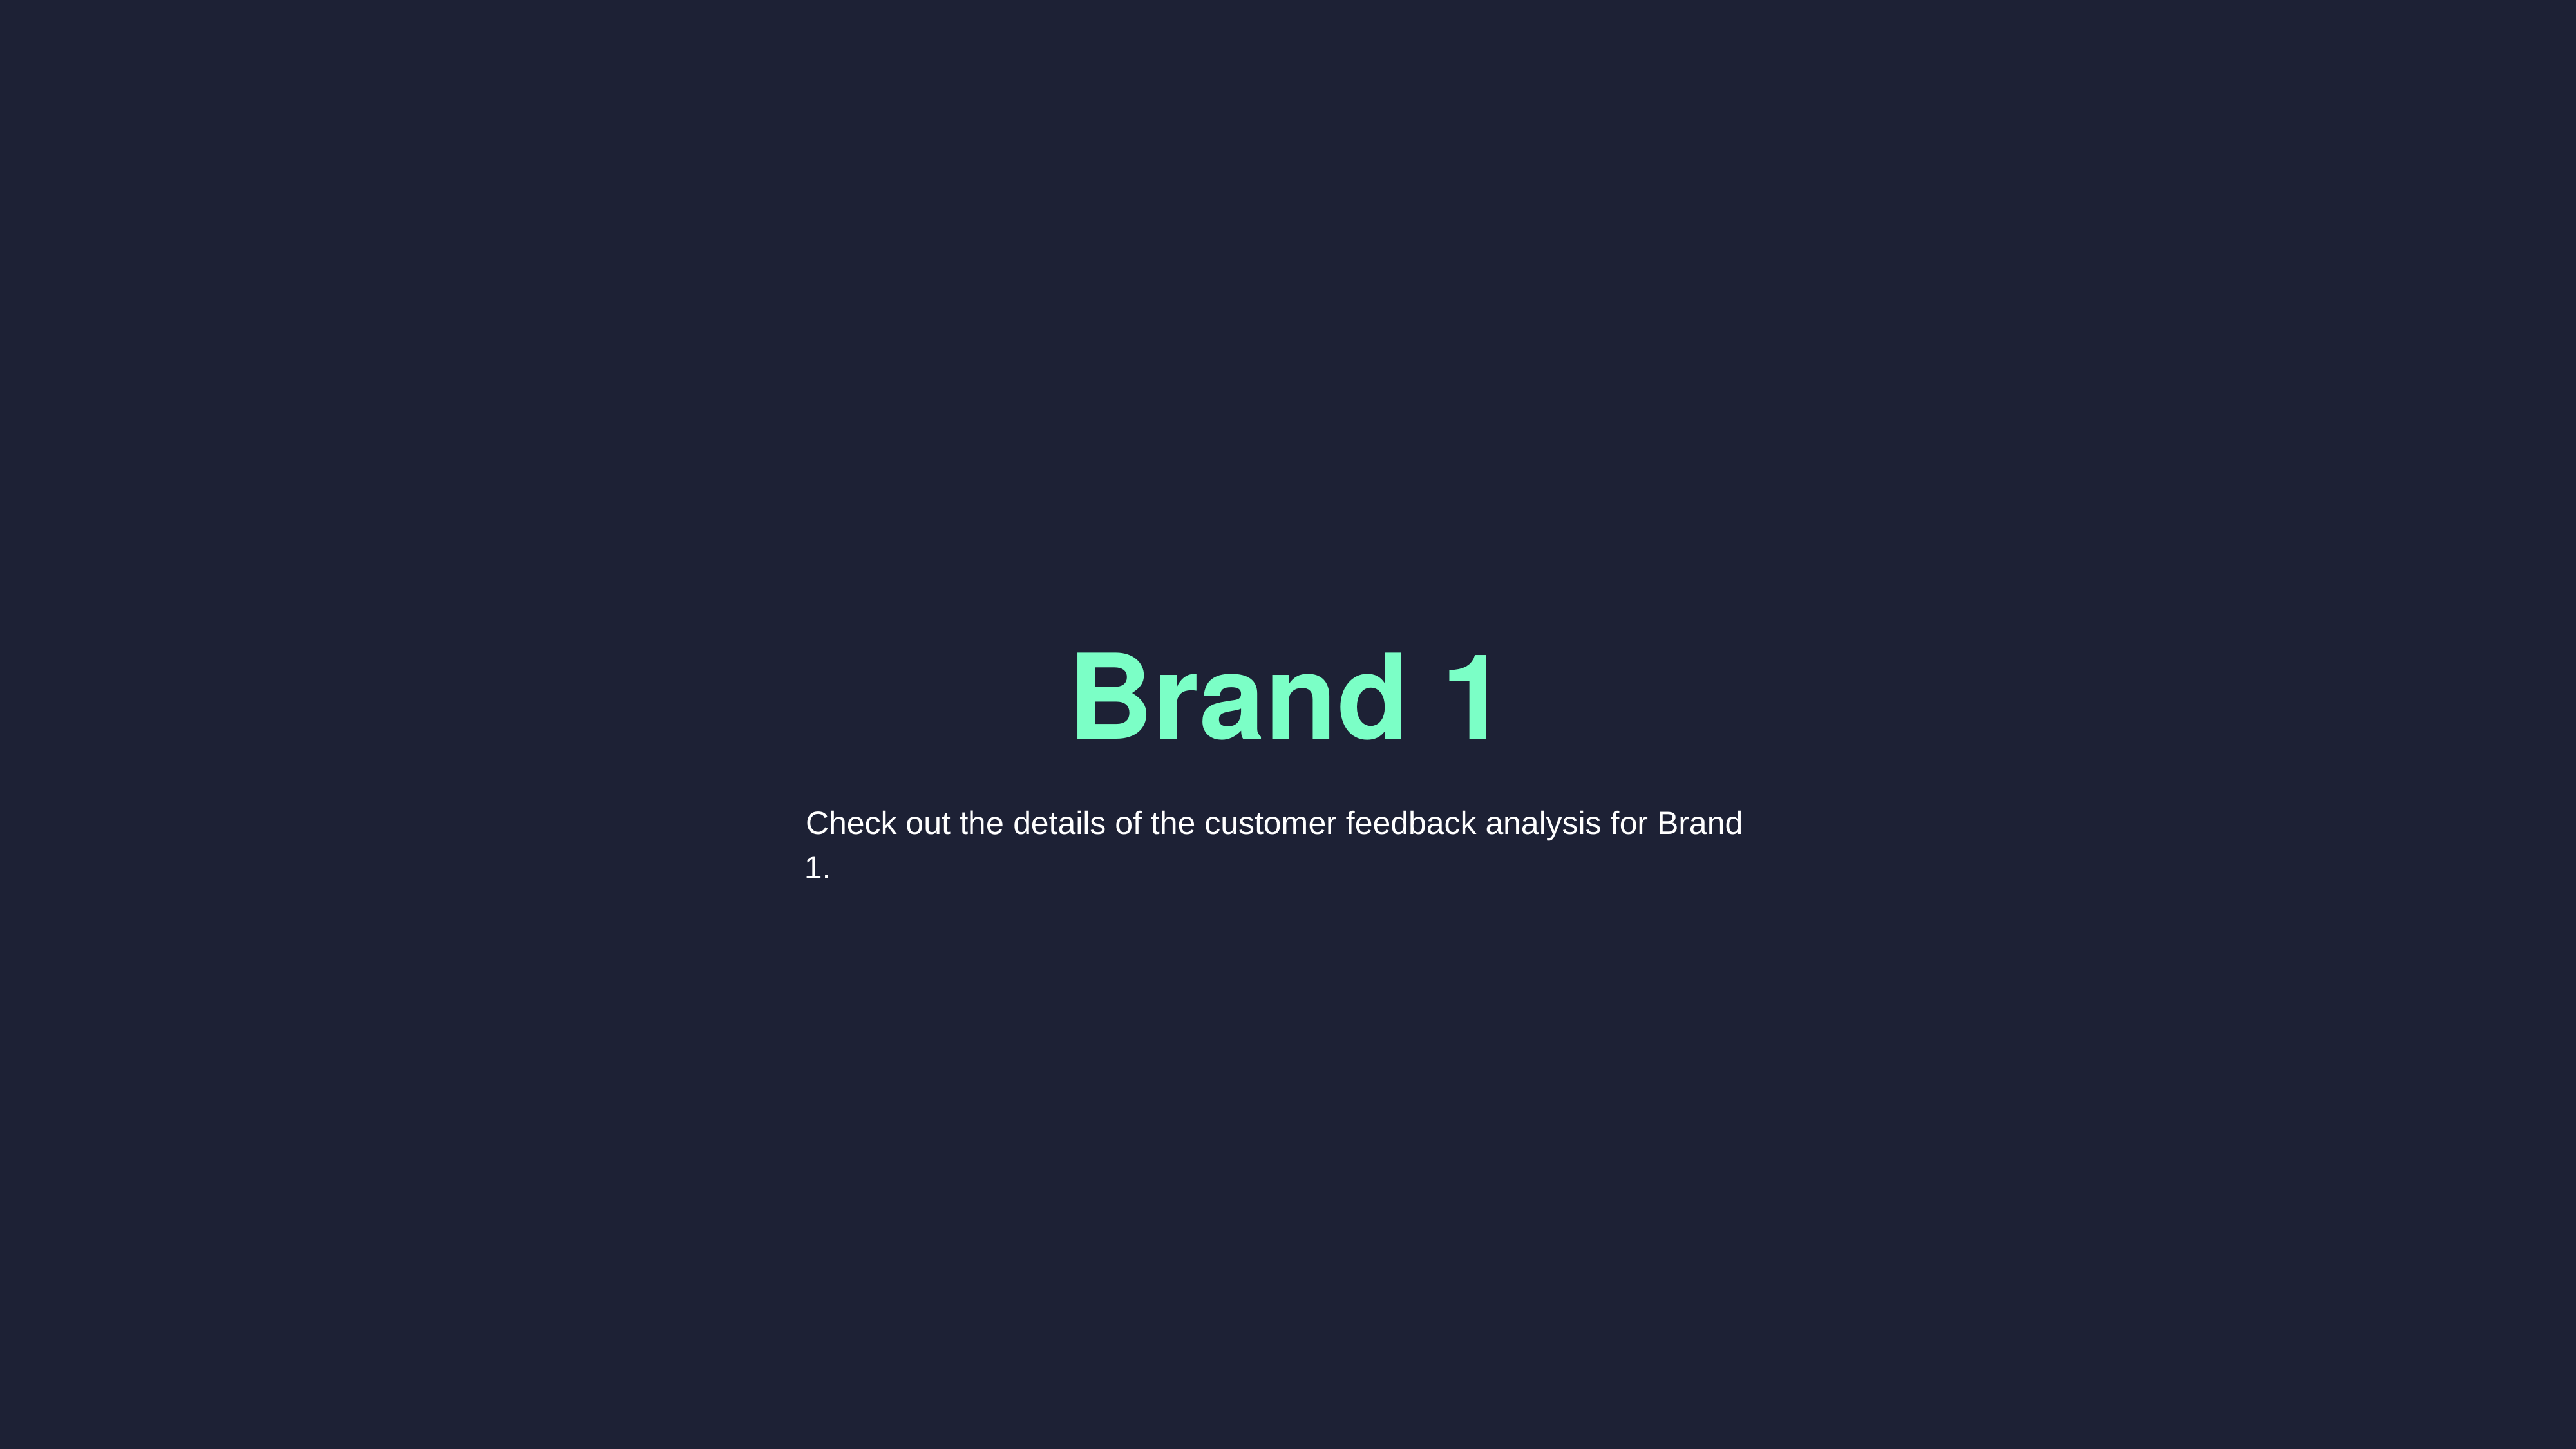

Brand 1
Check out the details of the customer feedback analysis for Brand 1.